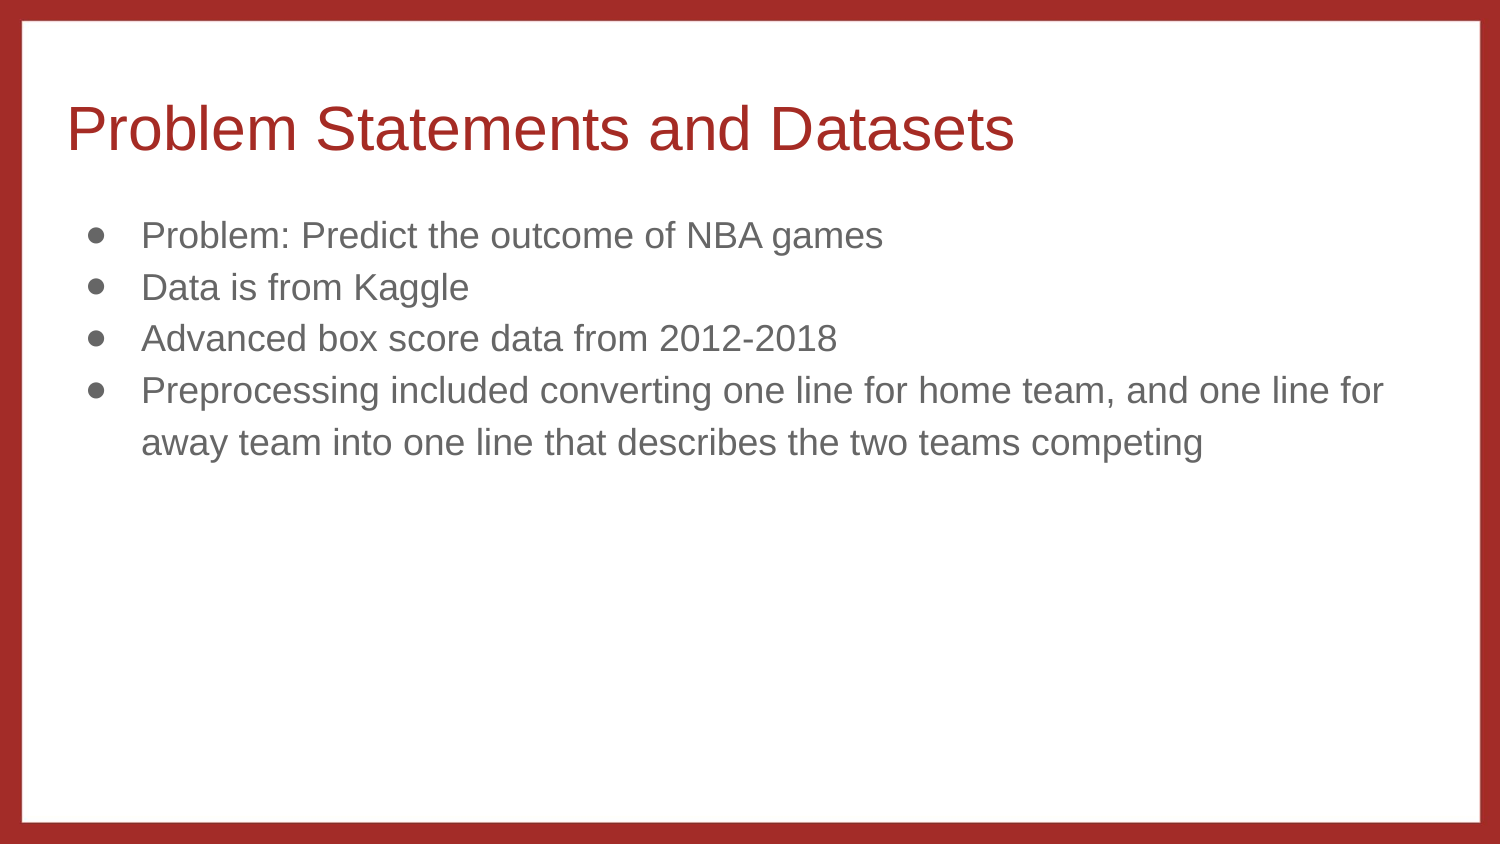

# Problem Statements and Datasets
Problem: Predict the outcome of NBA games
Data is from Kaggle
Advanced box score data from 2012-2018
Preprocessing included converting one line for home team, and one line for away team into one line that describes the two teams competing